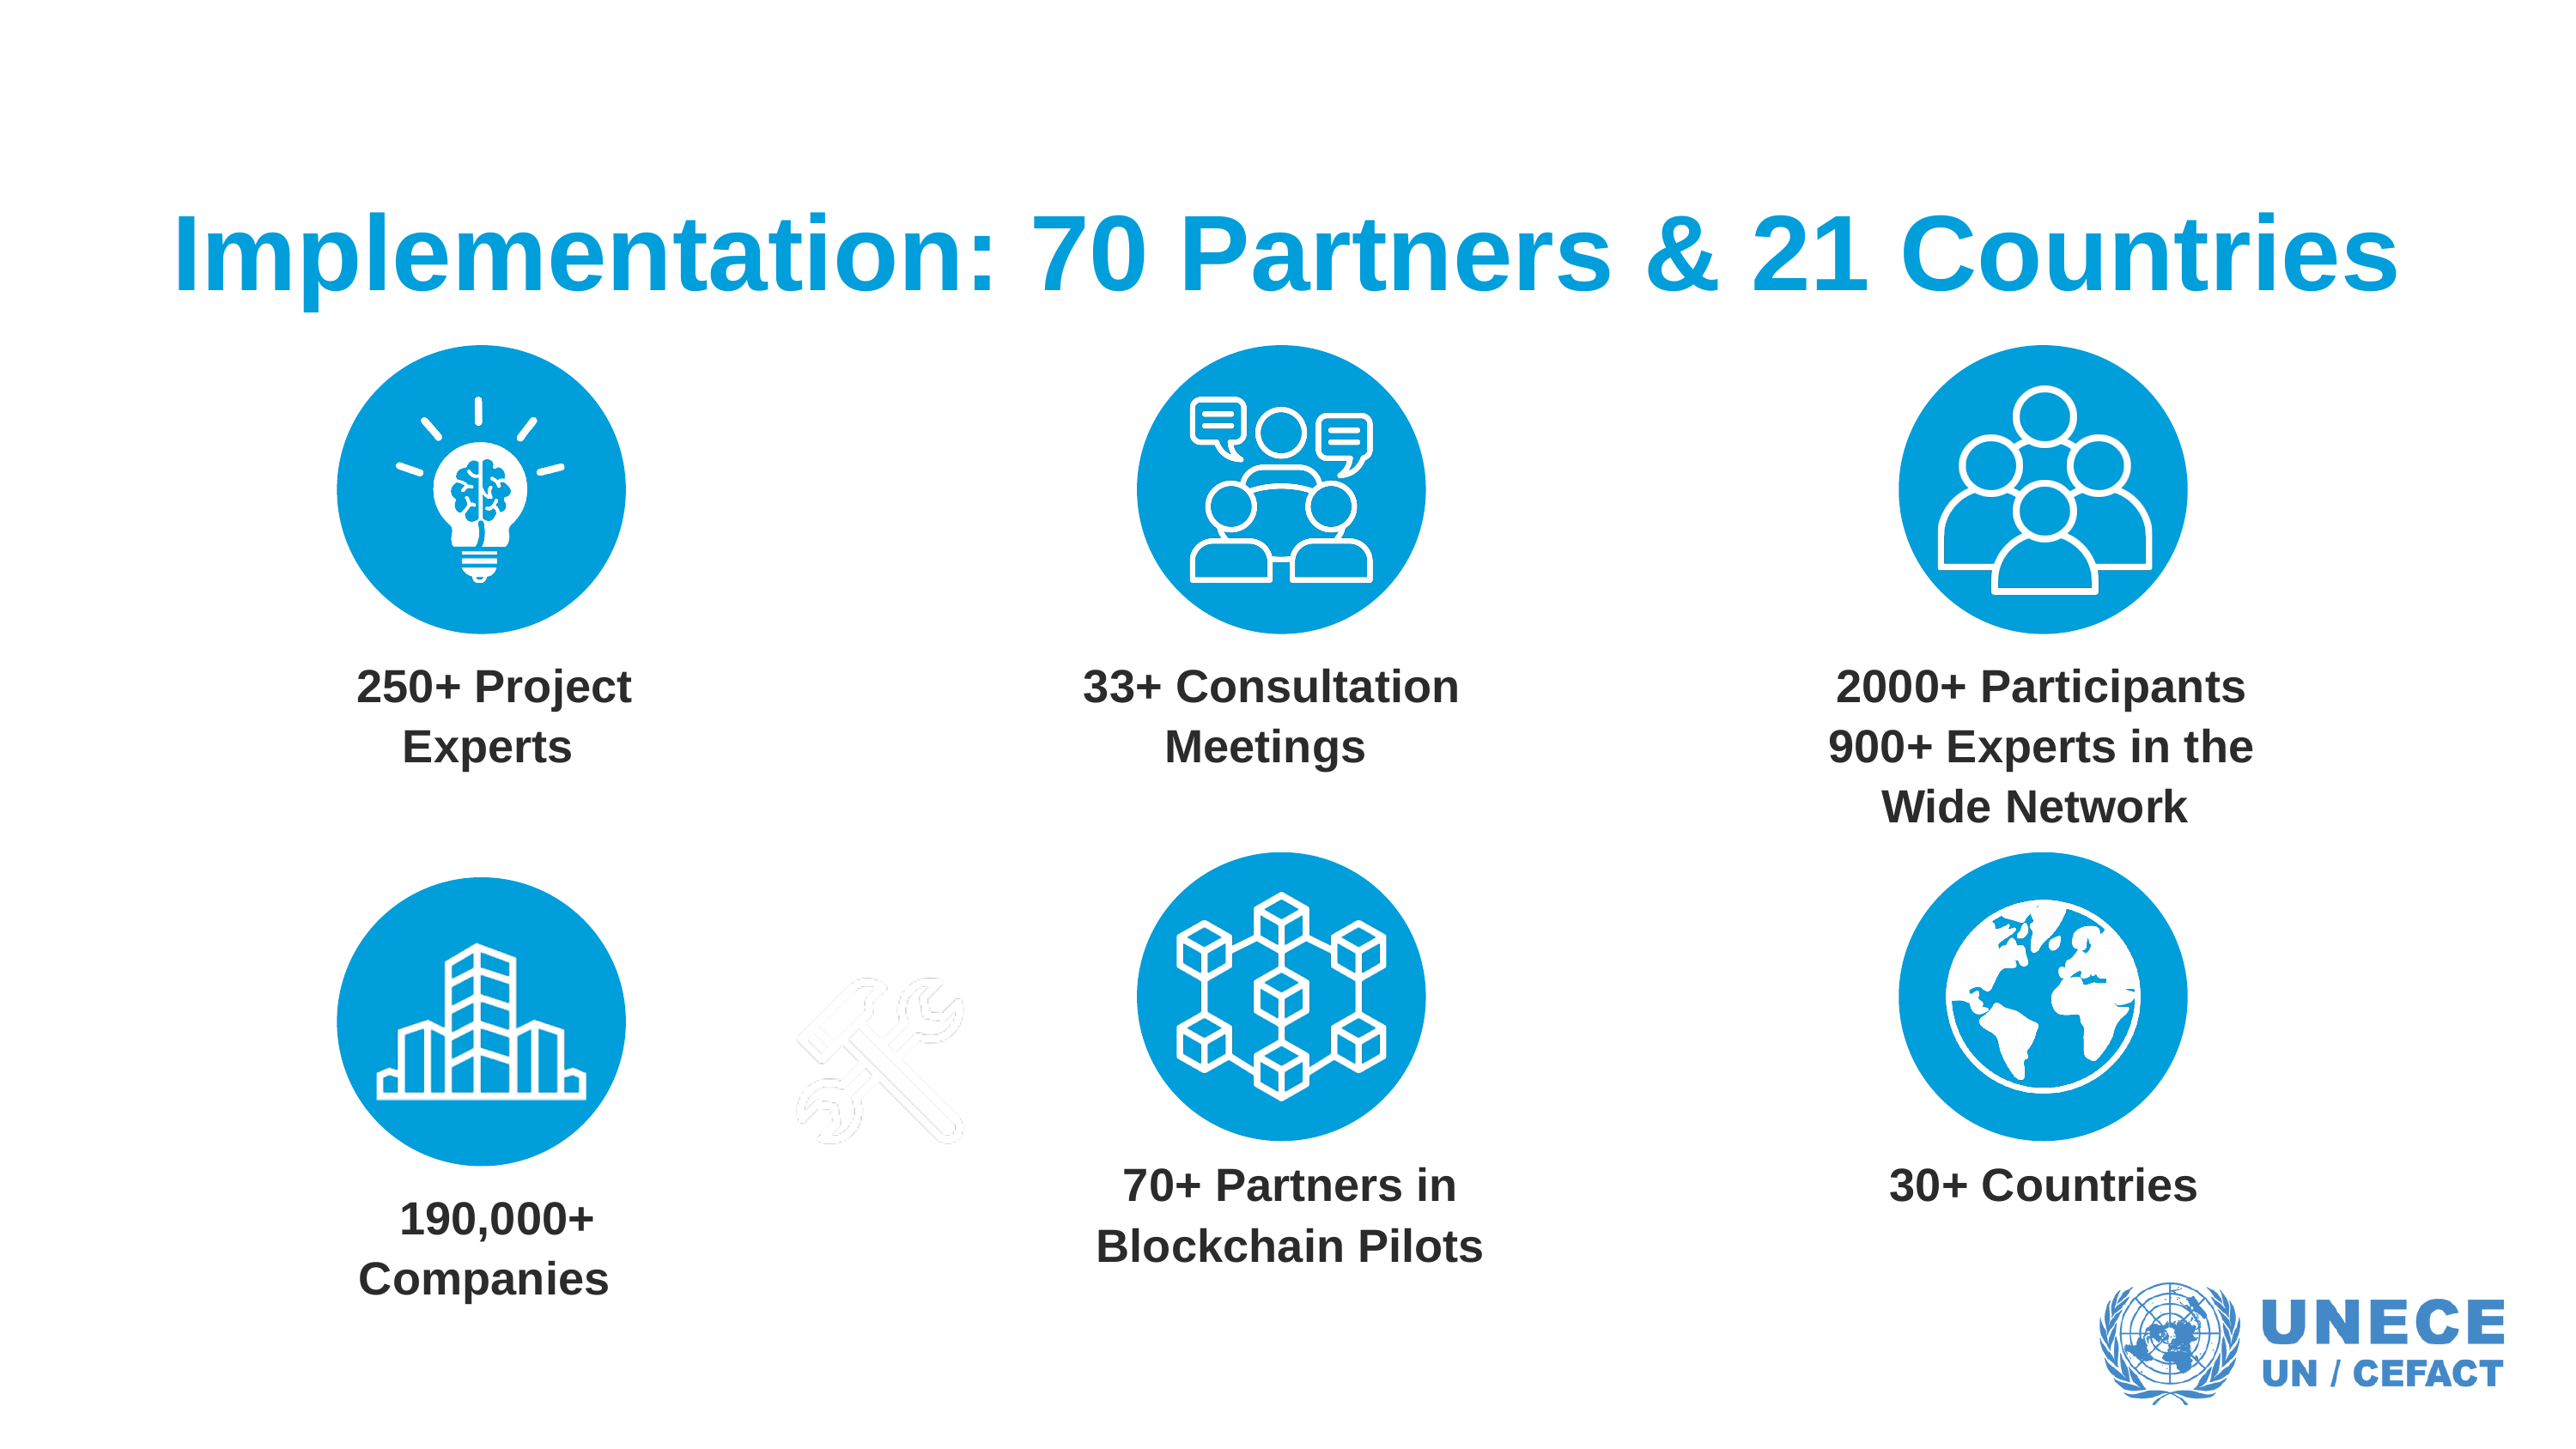

Implementation: 70 Partners & 21 Countries

250+ Project Experts
33+ Consultation Meetings
2000+ Participants
900+ Experts in the Wide Network

70+ Partners in Blockchain Pilots
30+ Countries
190,000+ Companies